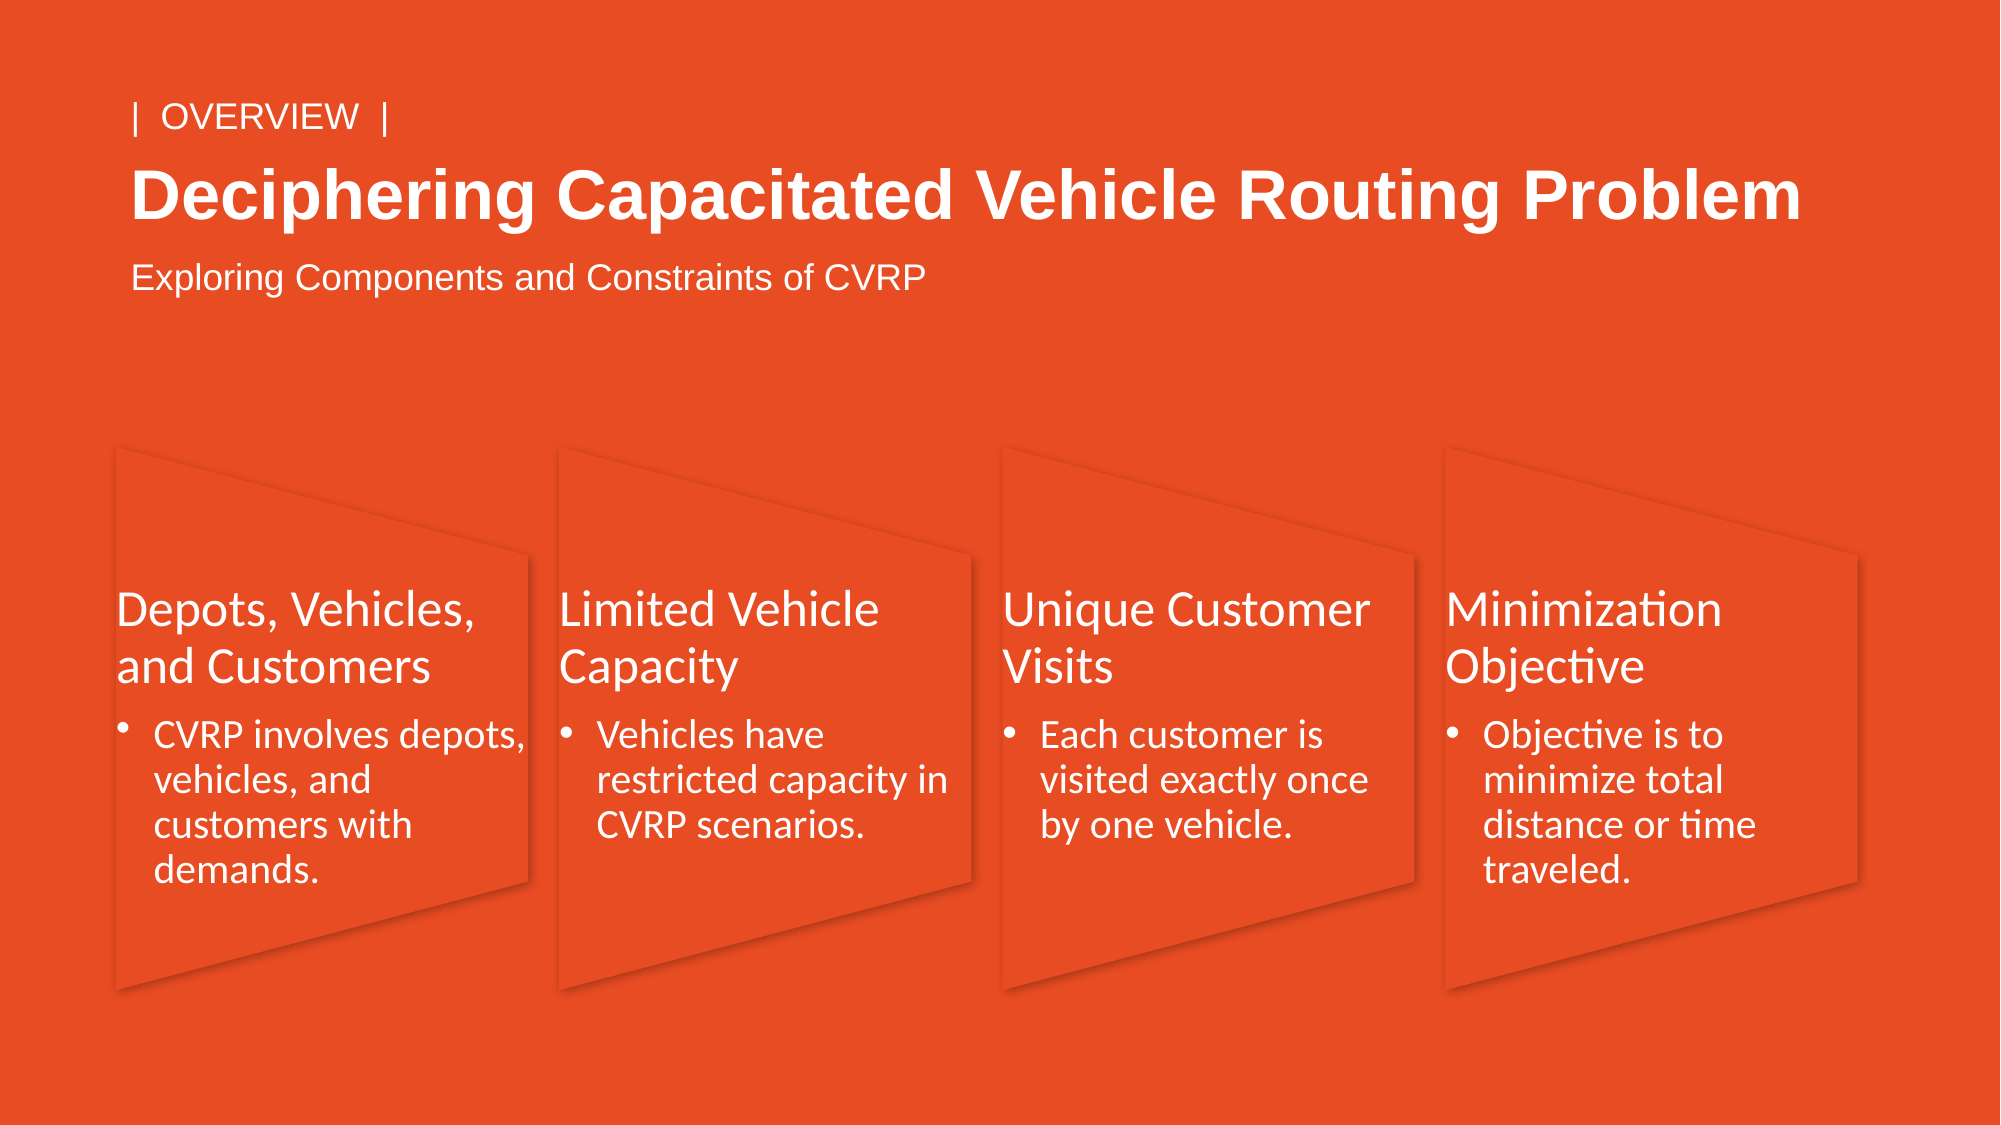

|  OVERVIEW  |
Deciphering Capacitated Vehicle Routing Problem
Exploring Components and Constraints of CVRP
Depots, Vehicles, and Customers
CVRP involves depots, vehicles, and customers with demands.
Limited Vehicle Capacity
Vehicles have restricted capacity in CVRP scenarios.
Unique Customer Visits
Each customer is visited exactly once by one vehicle.
Minimization Objective
Objective is to minimize total distance or time traveled.